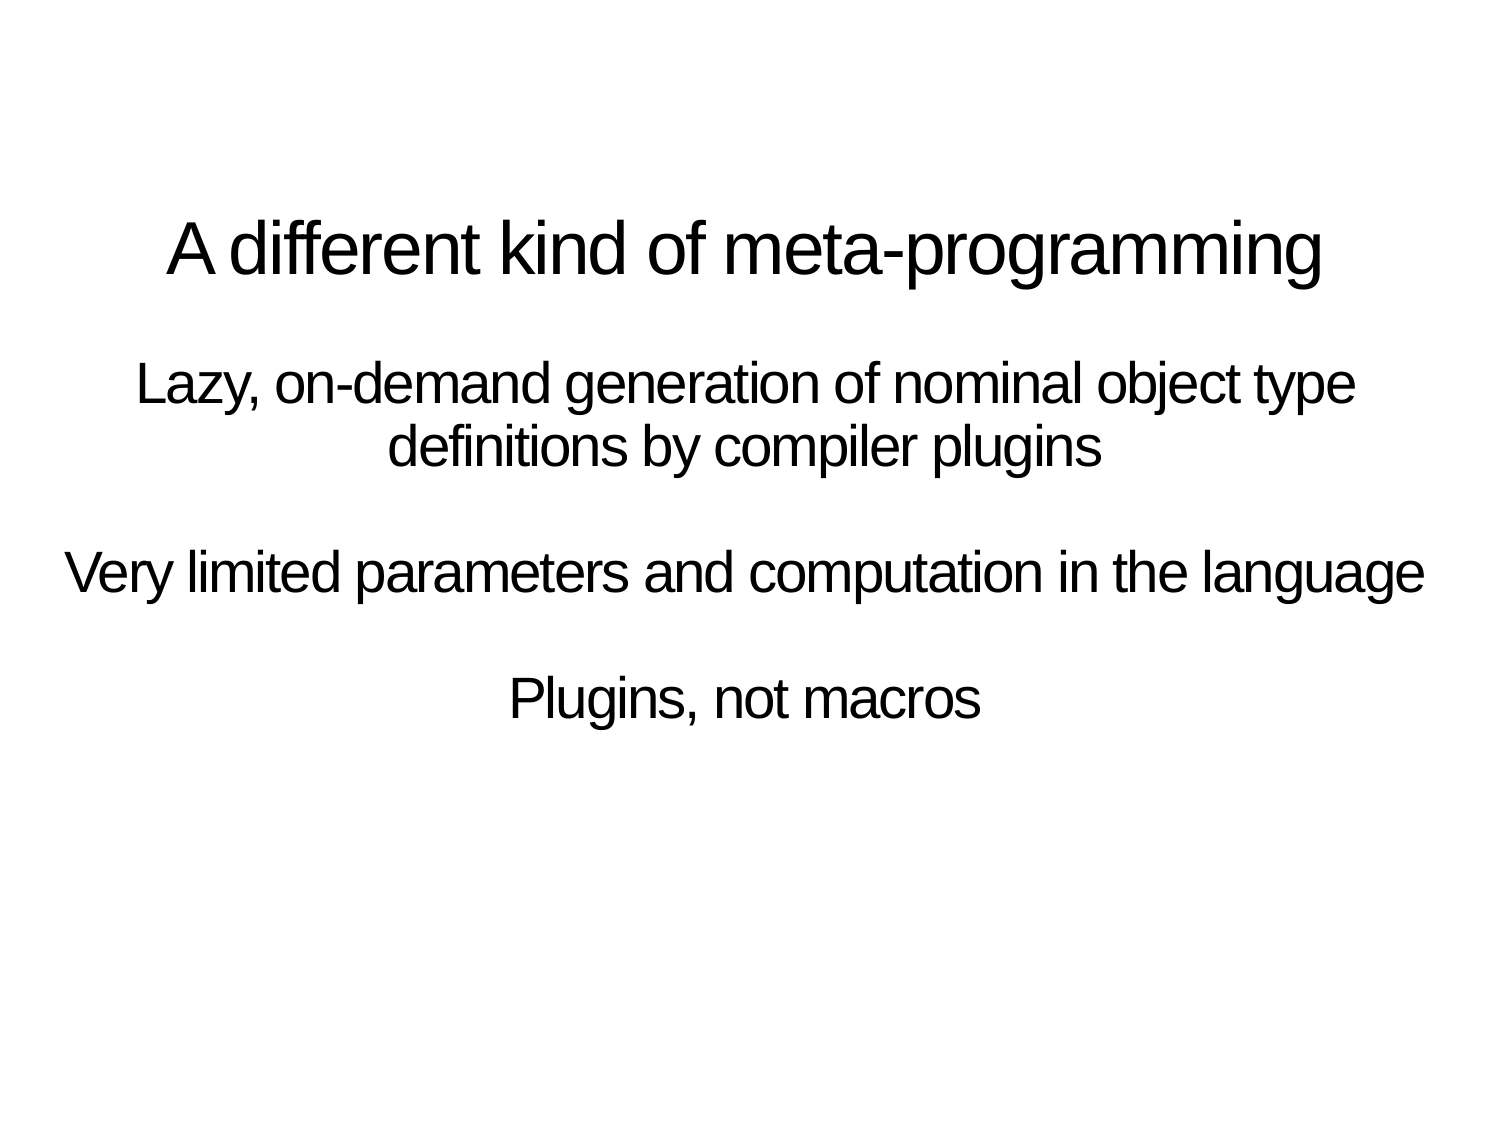

# A different kind of meta-programming Lazy, on-demand generation of nominal object type definitions by compiler plugins Very limited parameters and computation in the language Plugins, not macros